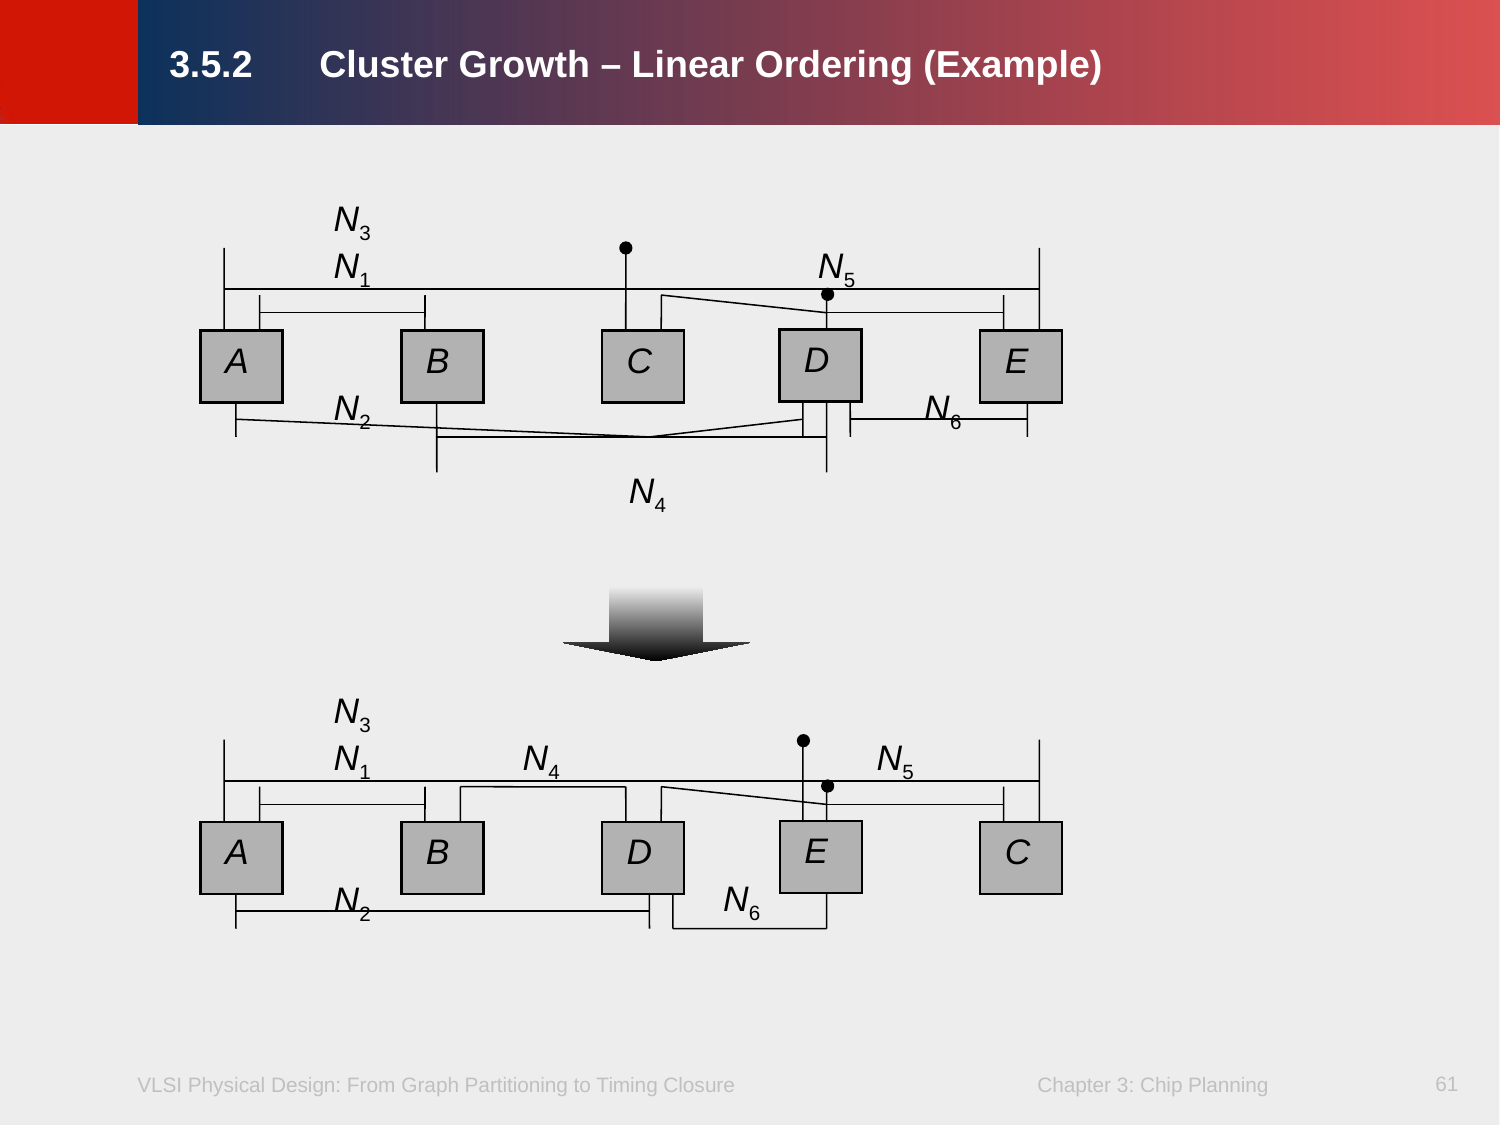

# 3.5.2	Cluster Growth – Linear Ordering (Example)
N3
N1
N5

 D
 A
 B
 C
 E
N2
N6

N4

N3
N1
N4
N5

 E
 A
 B
 D
 C
N6
N2

61